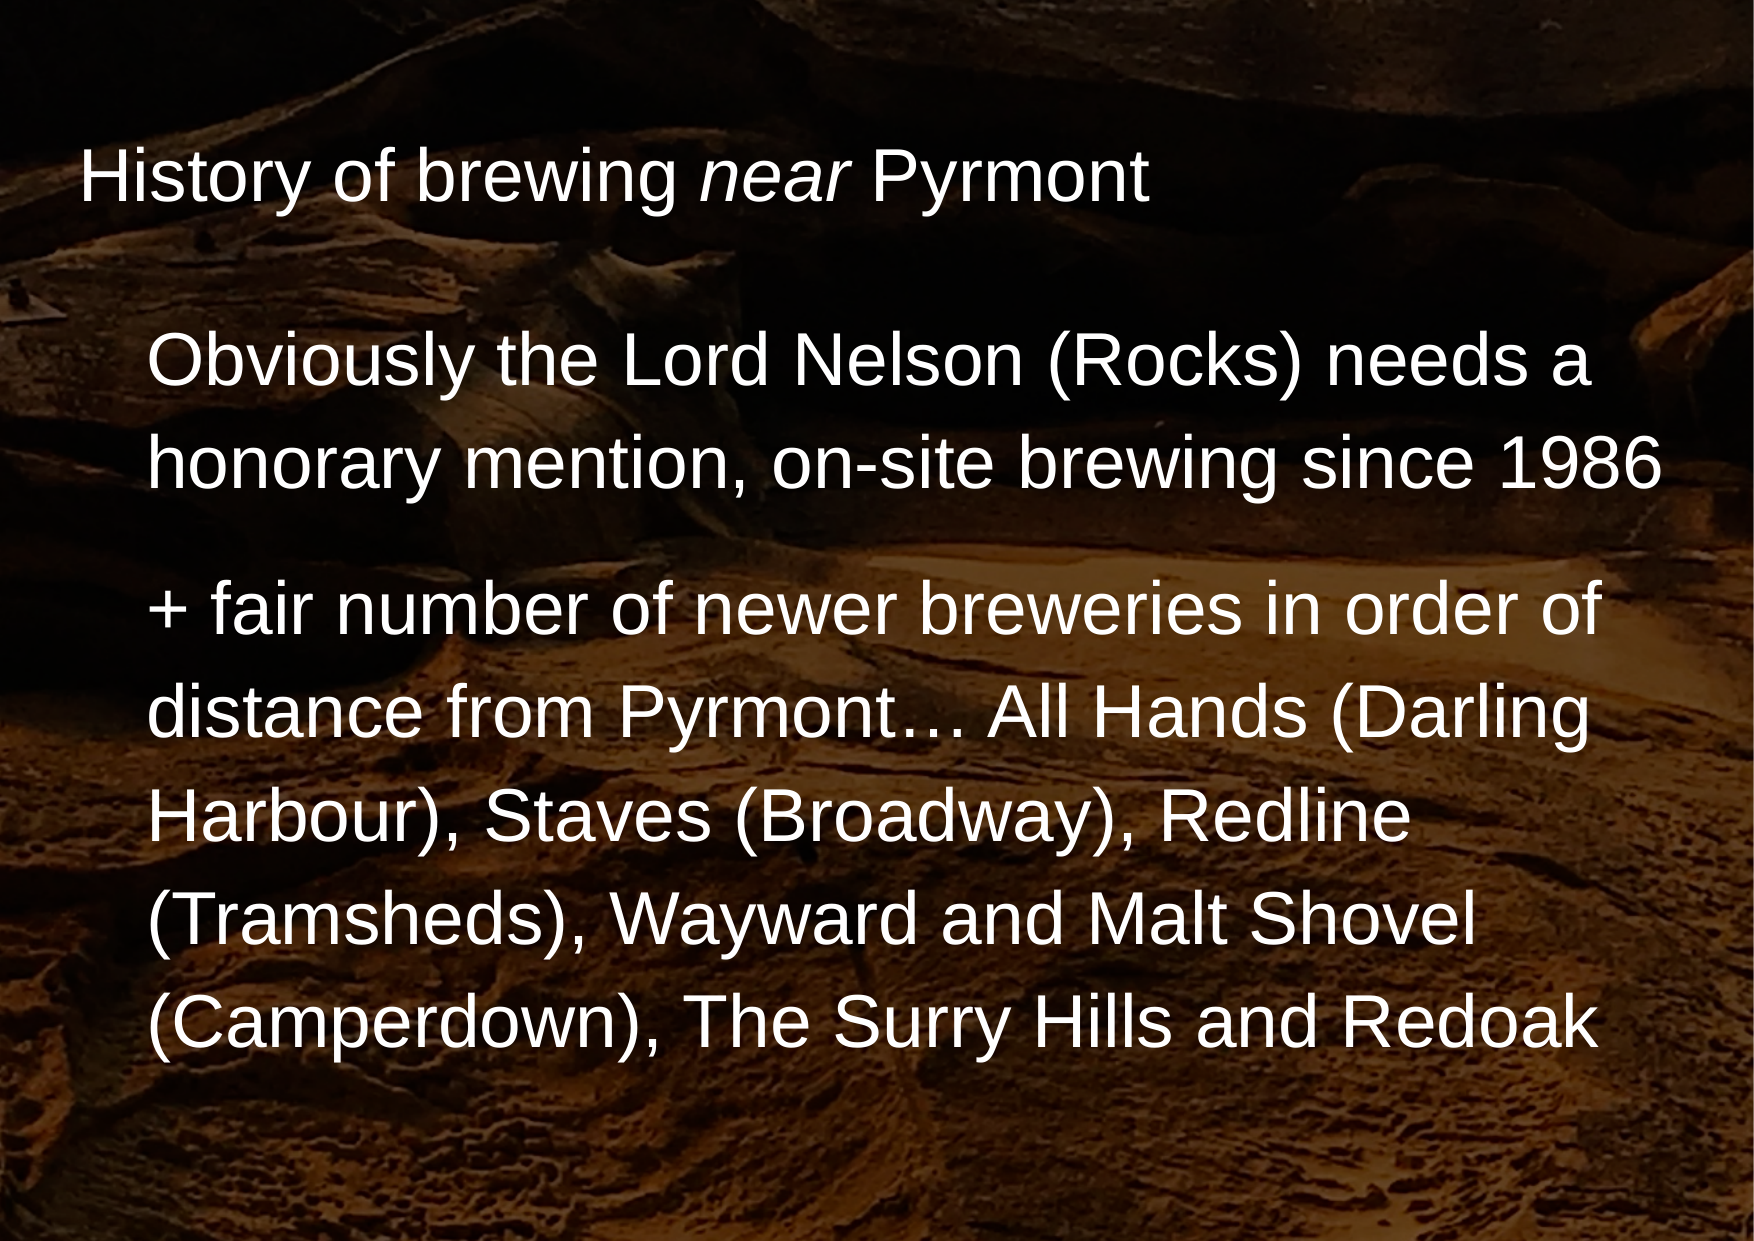

# History of brewing near Pyrmont

Obviously the Lord Nelson (Rocks) needs a honorary mention, on-site brewing since 1986
+ fair number of newer breweries in order of distance from Pyrmont… All Hands (Darling Harbour), Staves (Broadway), Redline (Tramsheds), Wayward and Malt Shovel (Camperdown), The Surry Hills and Redoak